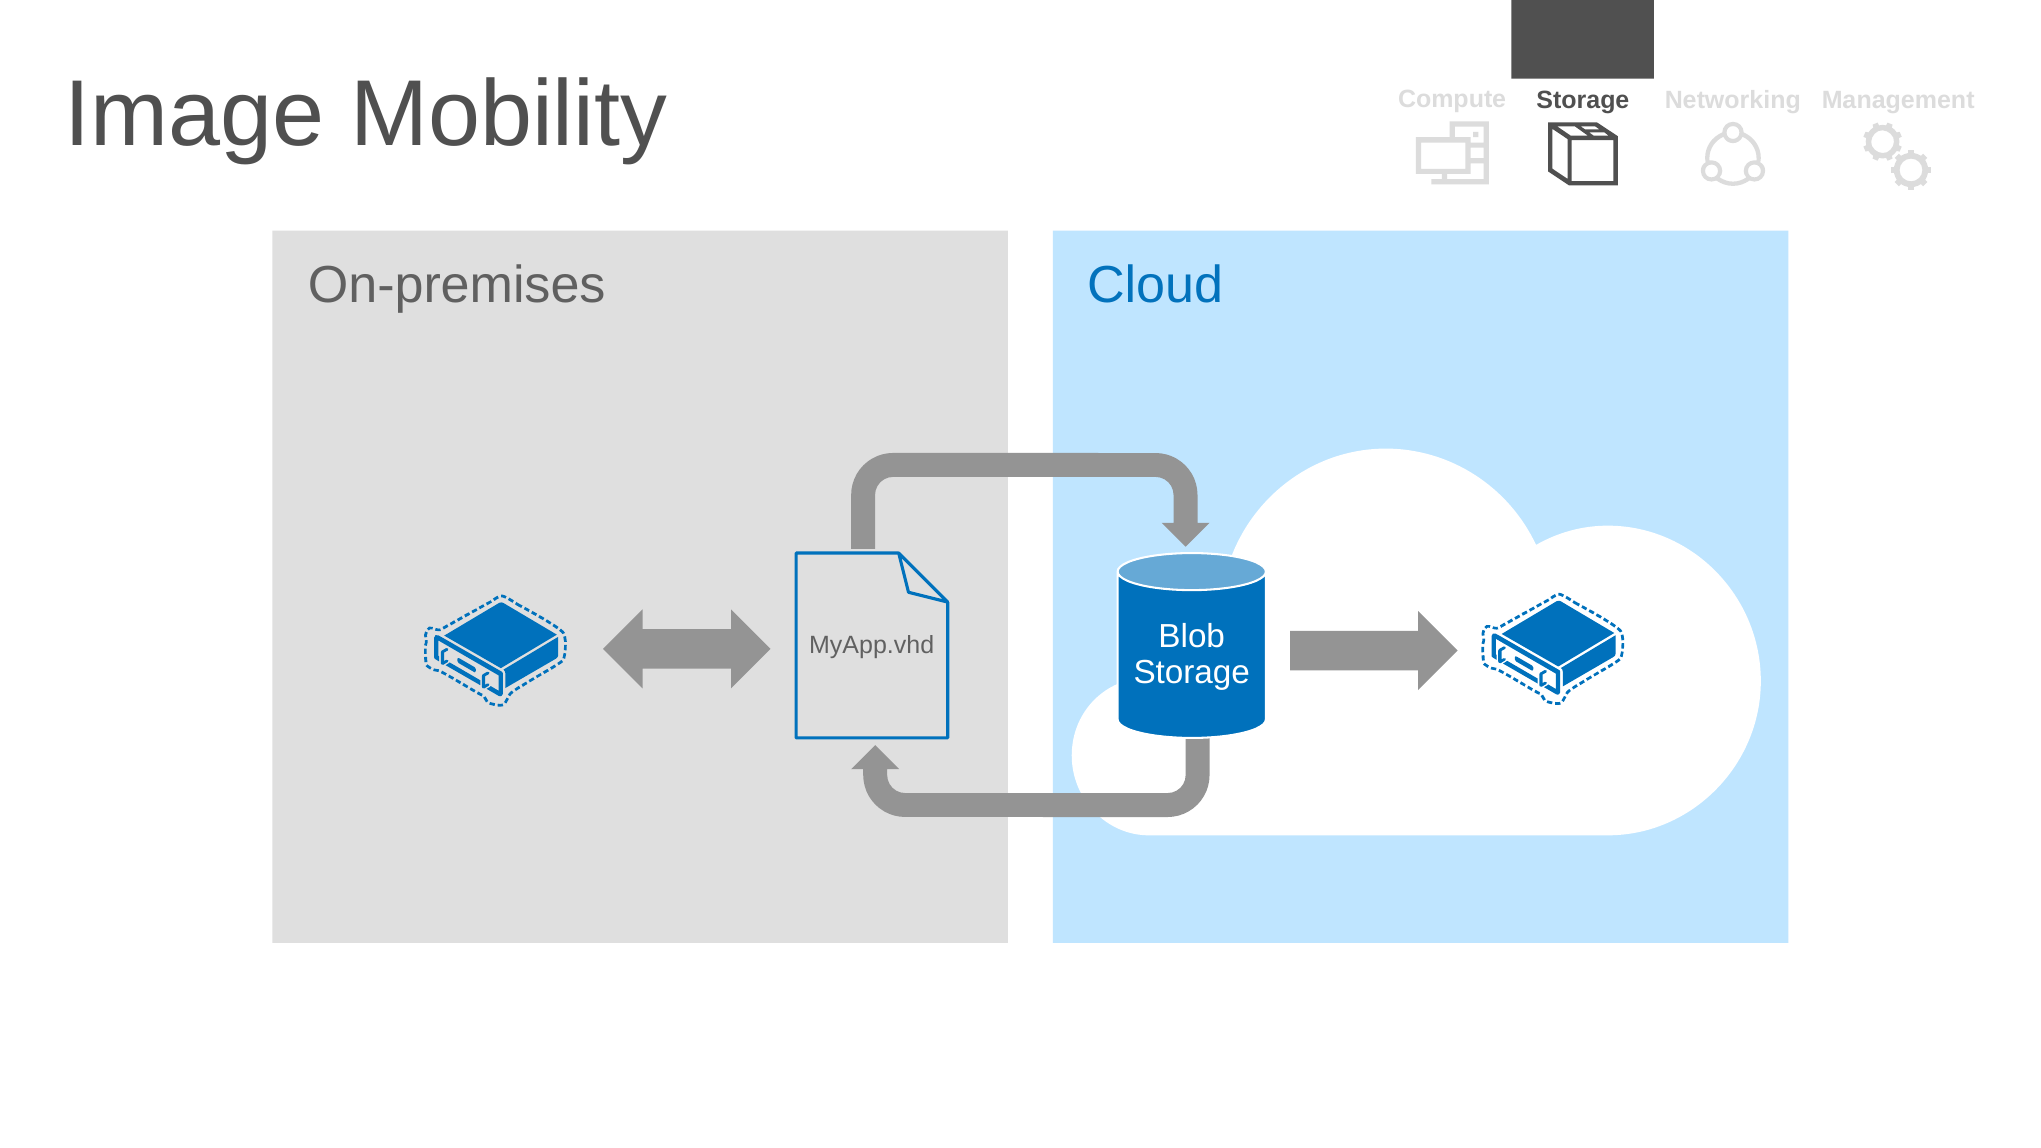

Image Mobility

Compute

Management
Networking

Storage

On-premises
Cloud

MyApp.vhd
Blob Storage